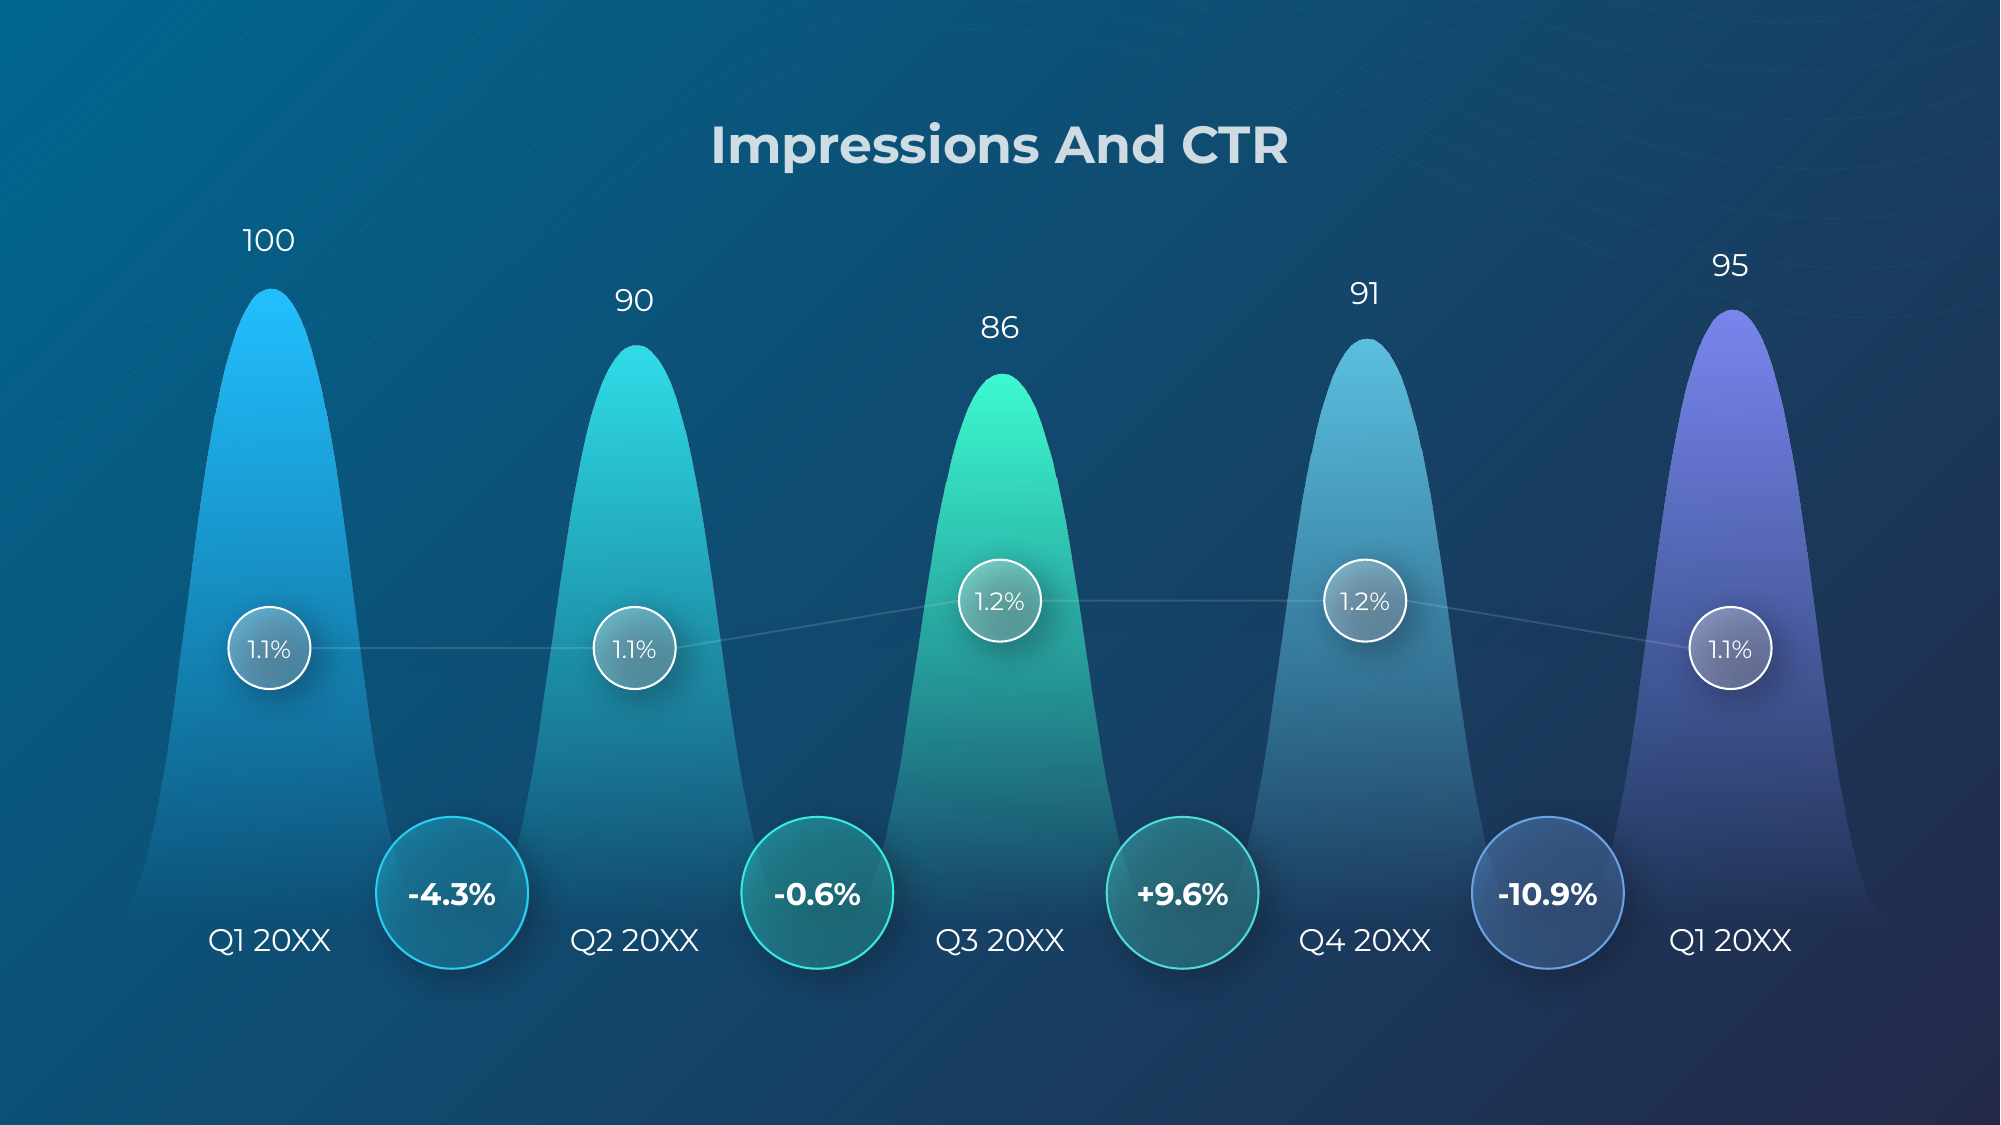

Impressions And CTR
100
95
91
90

86

1.2%
1.2%
1.1%
1.1%
1.1%
-4.3%
-0.6%
+9.6%
-10.9%
Q1 20XX
Q2 20XX
Q3 20XX
Q4 20XX
Q1 20XX